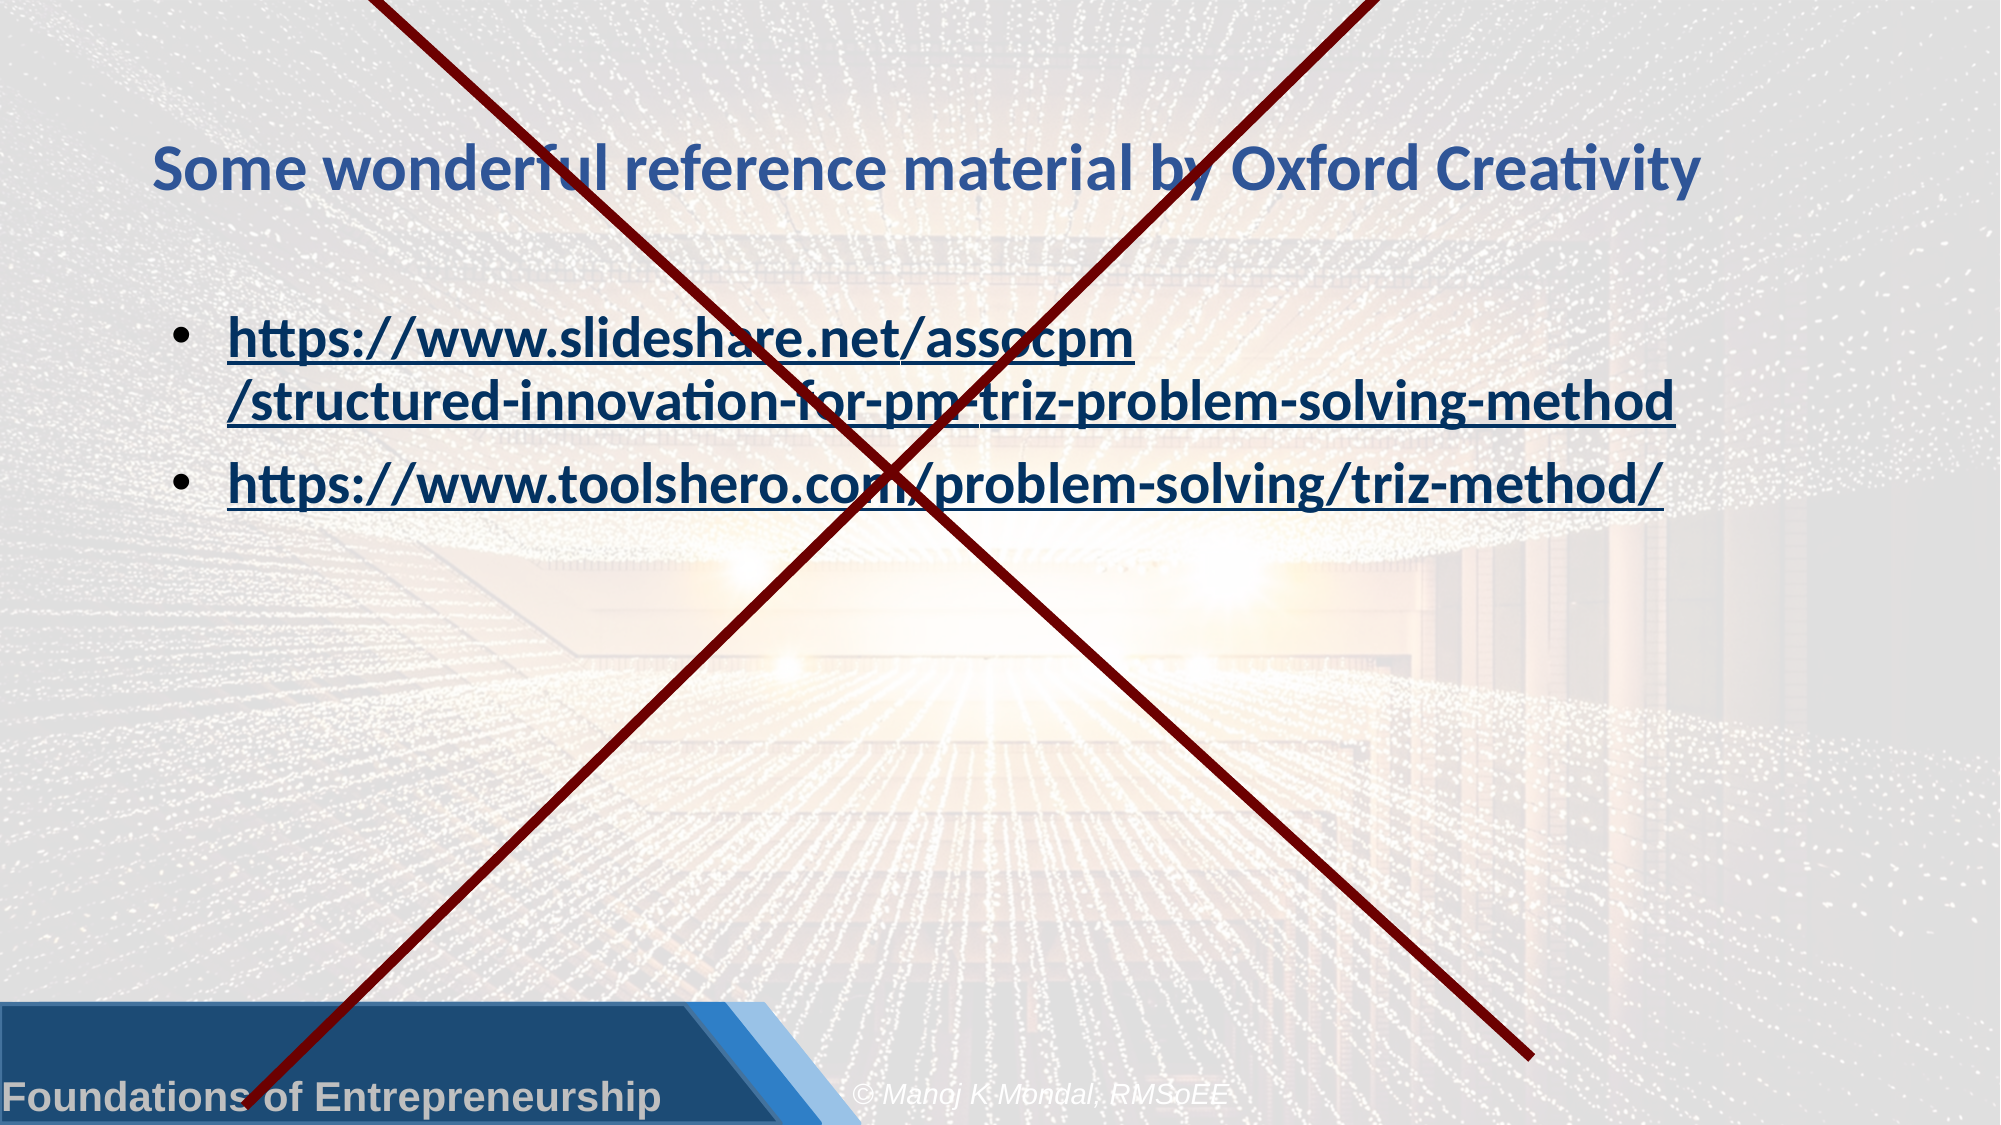

# Some wonderful reference material by Oxford Creativity
https://www.slideshare.net/assocpm/structured-innovation-for-pm-triz-problem-solving-method
https://www.toolshero.com/problem-solving/triz-method/